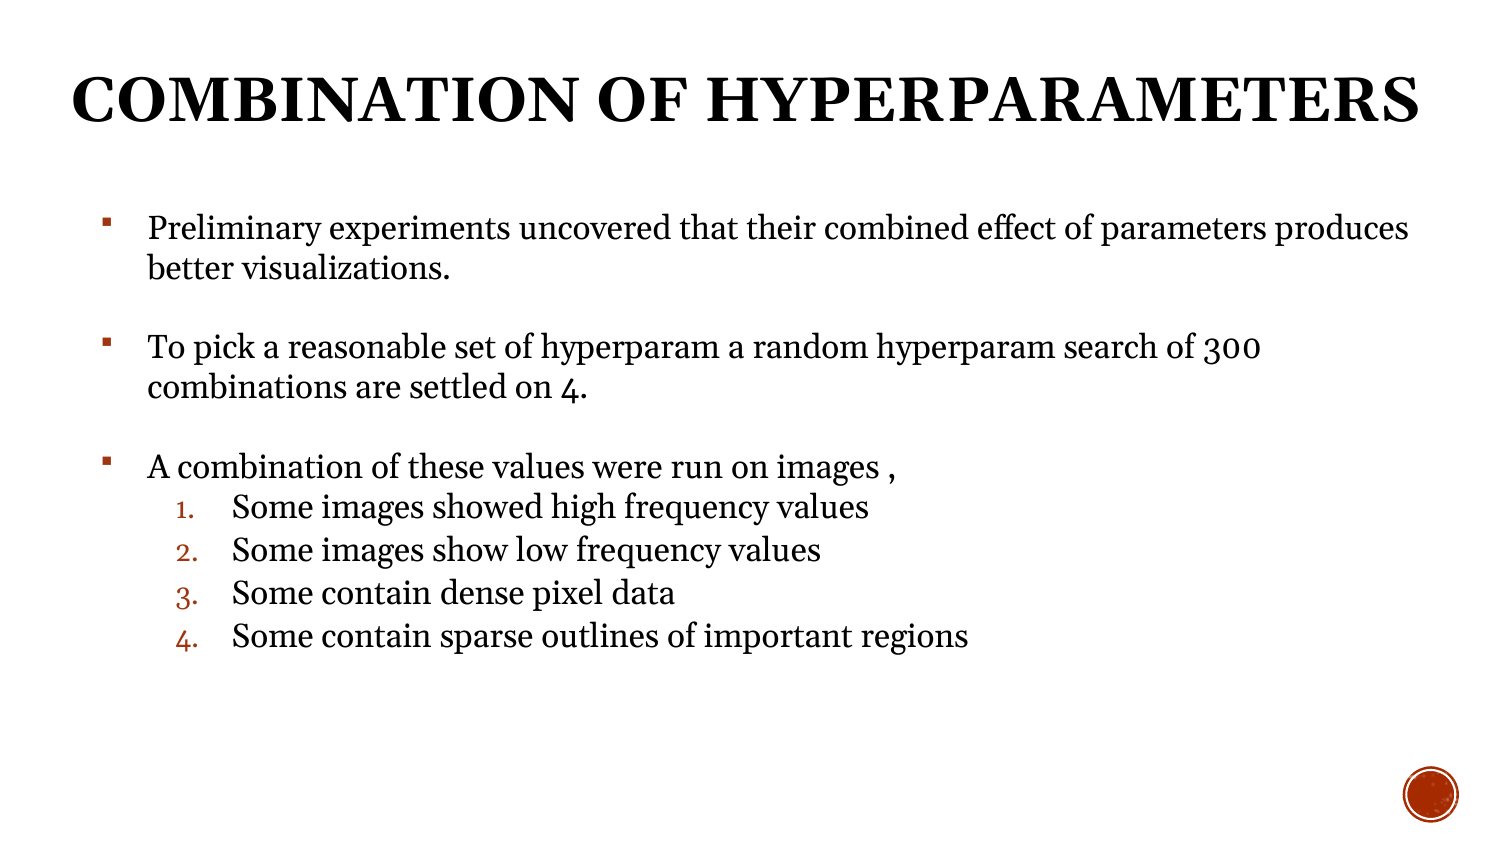

COMBINATION OF HYPERPARAMETERS
Preliminary experiments uncovered that their combined effect of parameters produces better visualizations.

To pick a reasonable set of hyperparam a random hyperparam search of 300 combinations are settled on 4.

A combination of these values were run on images ,
Some images showed high frequency values
Some images show low frequency values
Some contain dense pixel data
Some contain sparse outlines of important regions